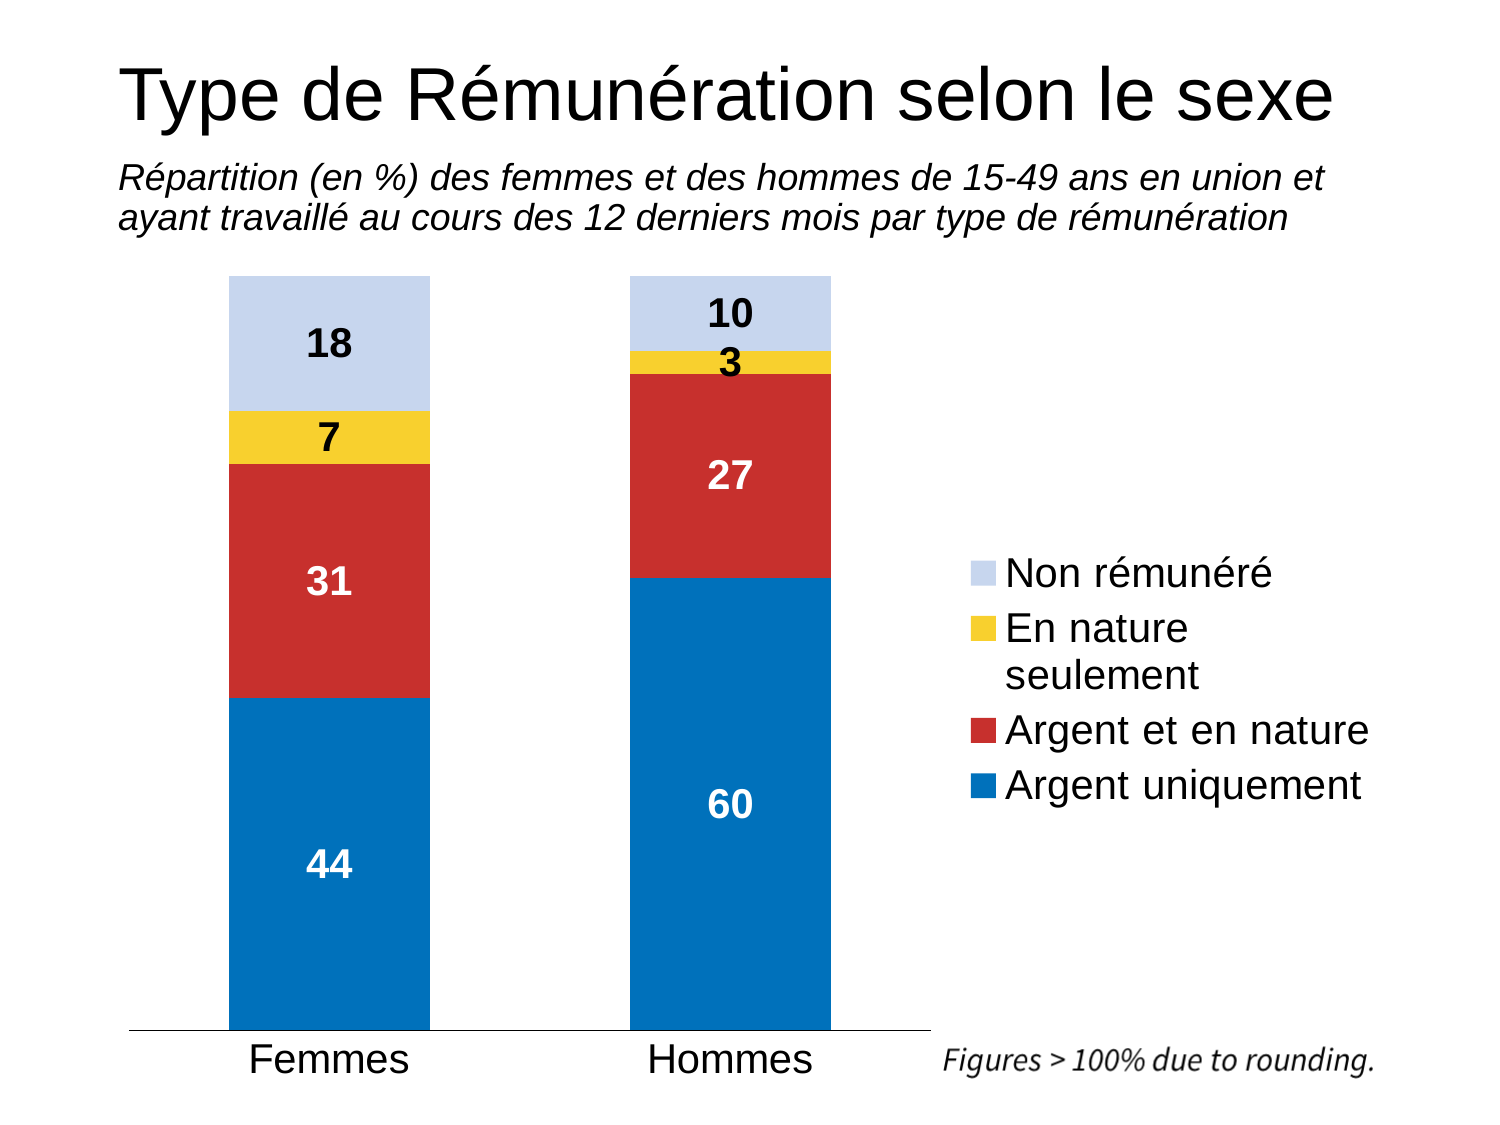

# Type de Rémunération selon le sexe
Répartition (en %) des femmes et des hommes de 15-49 ans en union et ayant travaillé au cours des 12 derniers mois par type de rémunération

### Chart

| Category | Argent uniquement | Argent et en nature | En nature seulement | Non rémunéré |
|---|---|---|---|---|
| Femmes | 44.0 | 31.0 | 7.0 | 18.0 |
| Hommes | 60.0 | 27.0 | 3.0 | 10.0 |